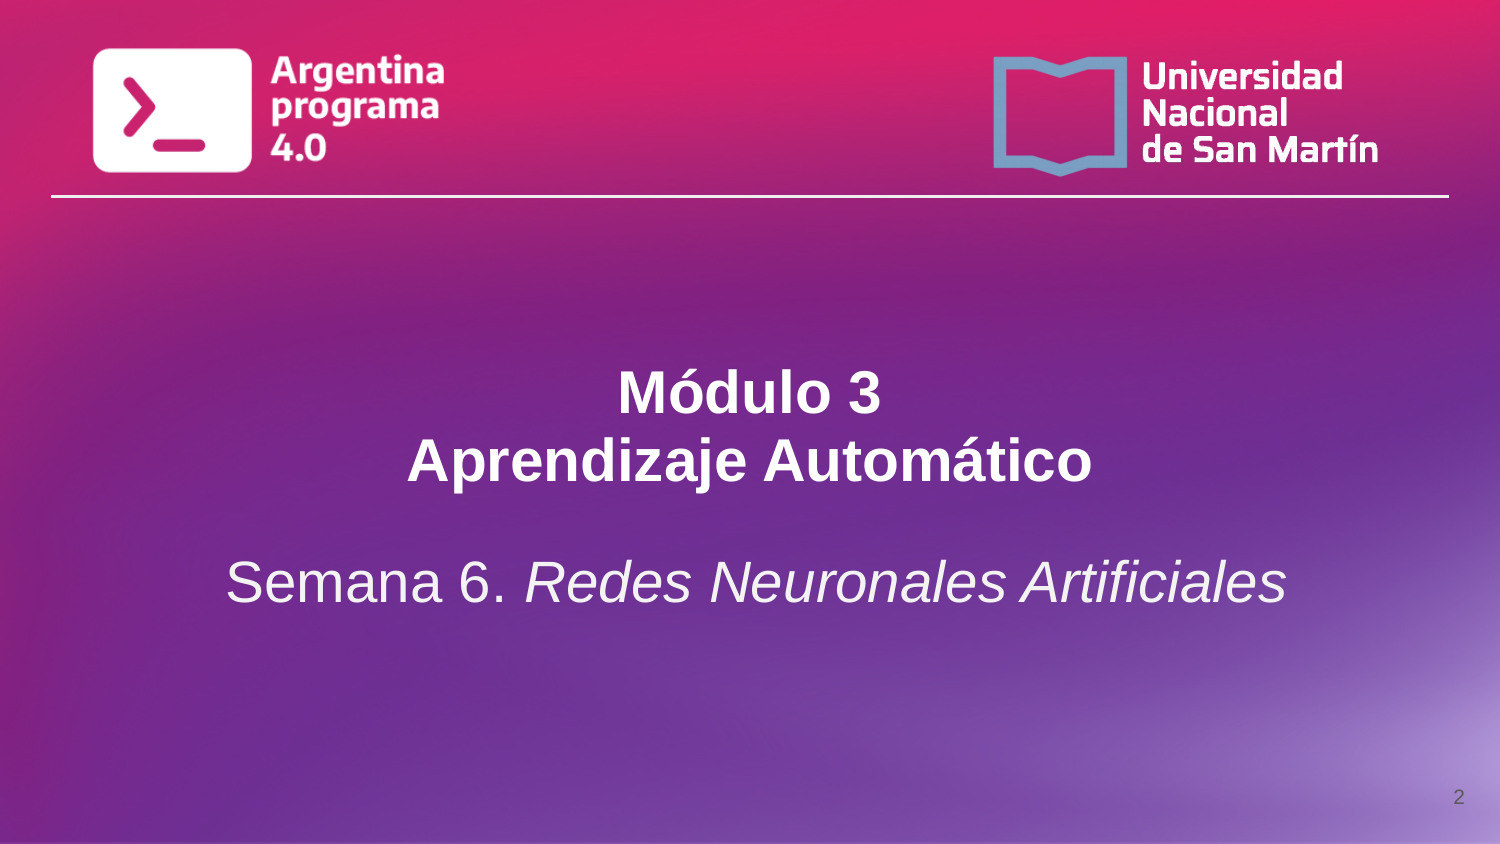

# Módulo 3 Aprendizaje Automático
Semana 6. Redes Neuronales Artificiales

2